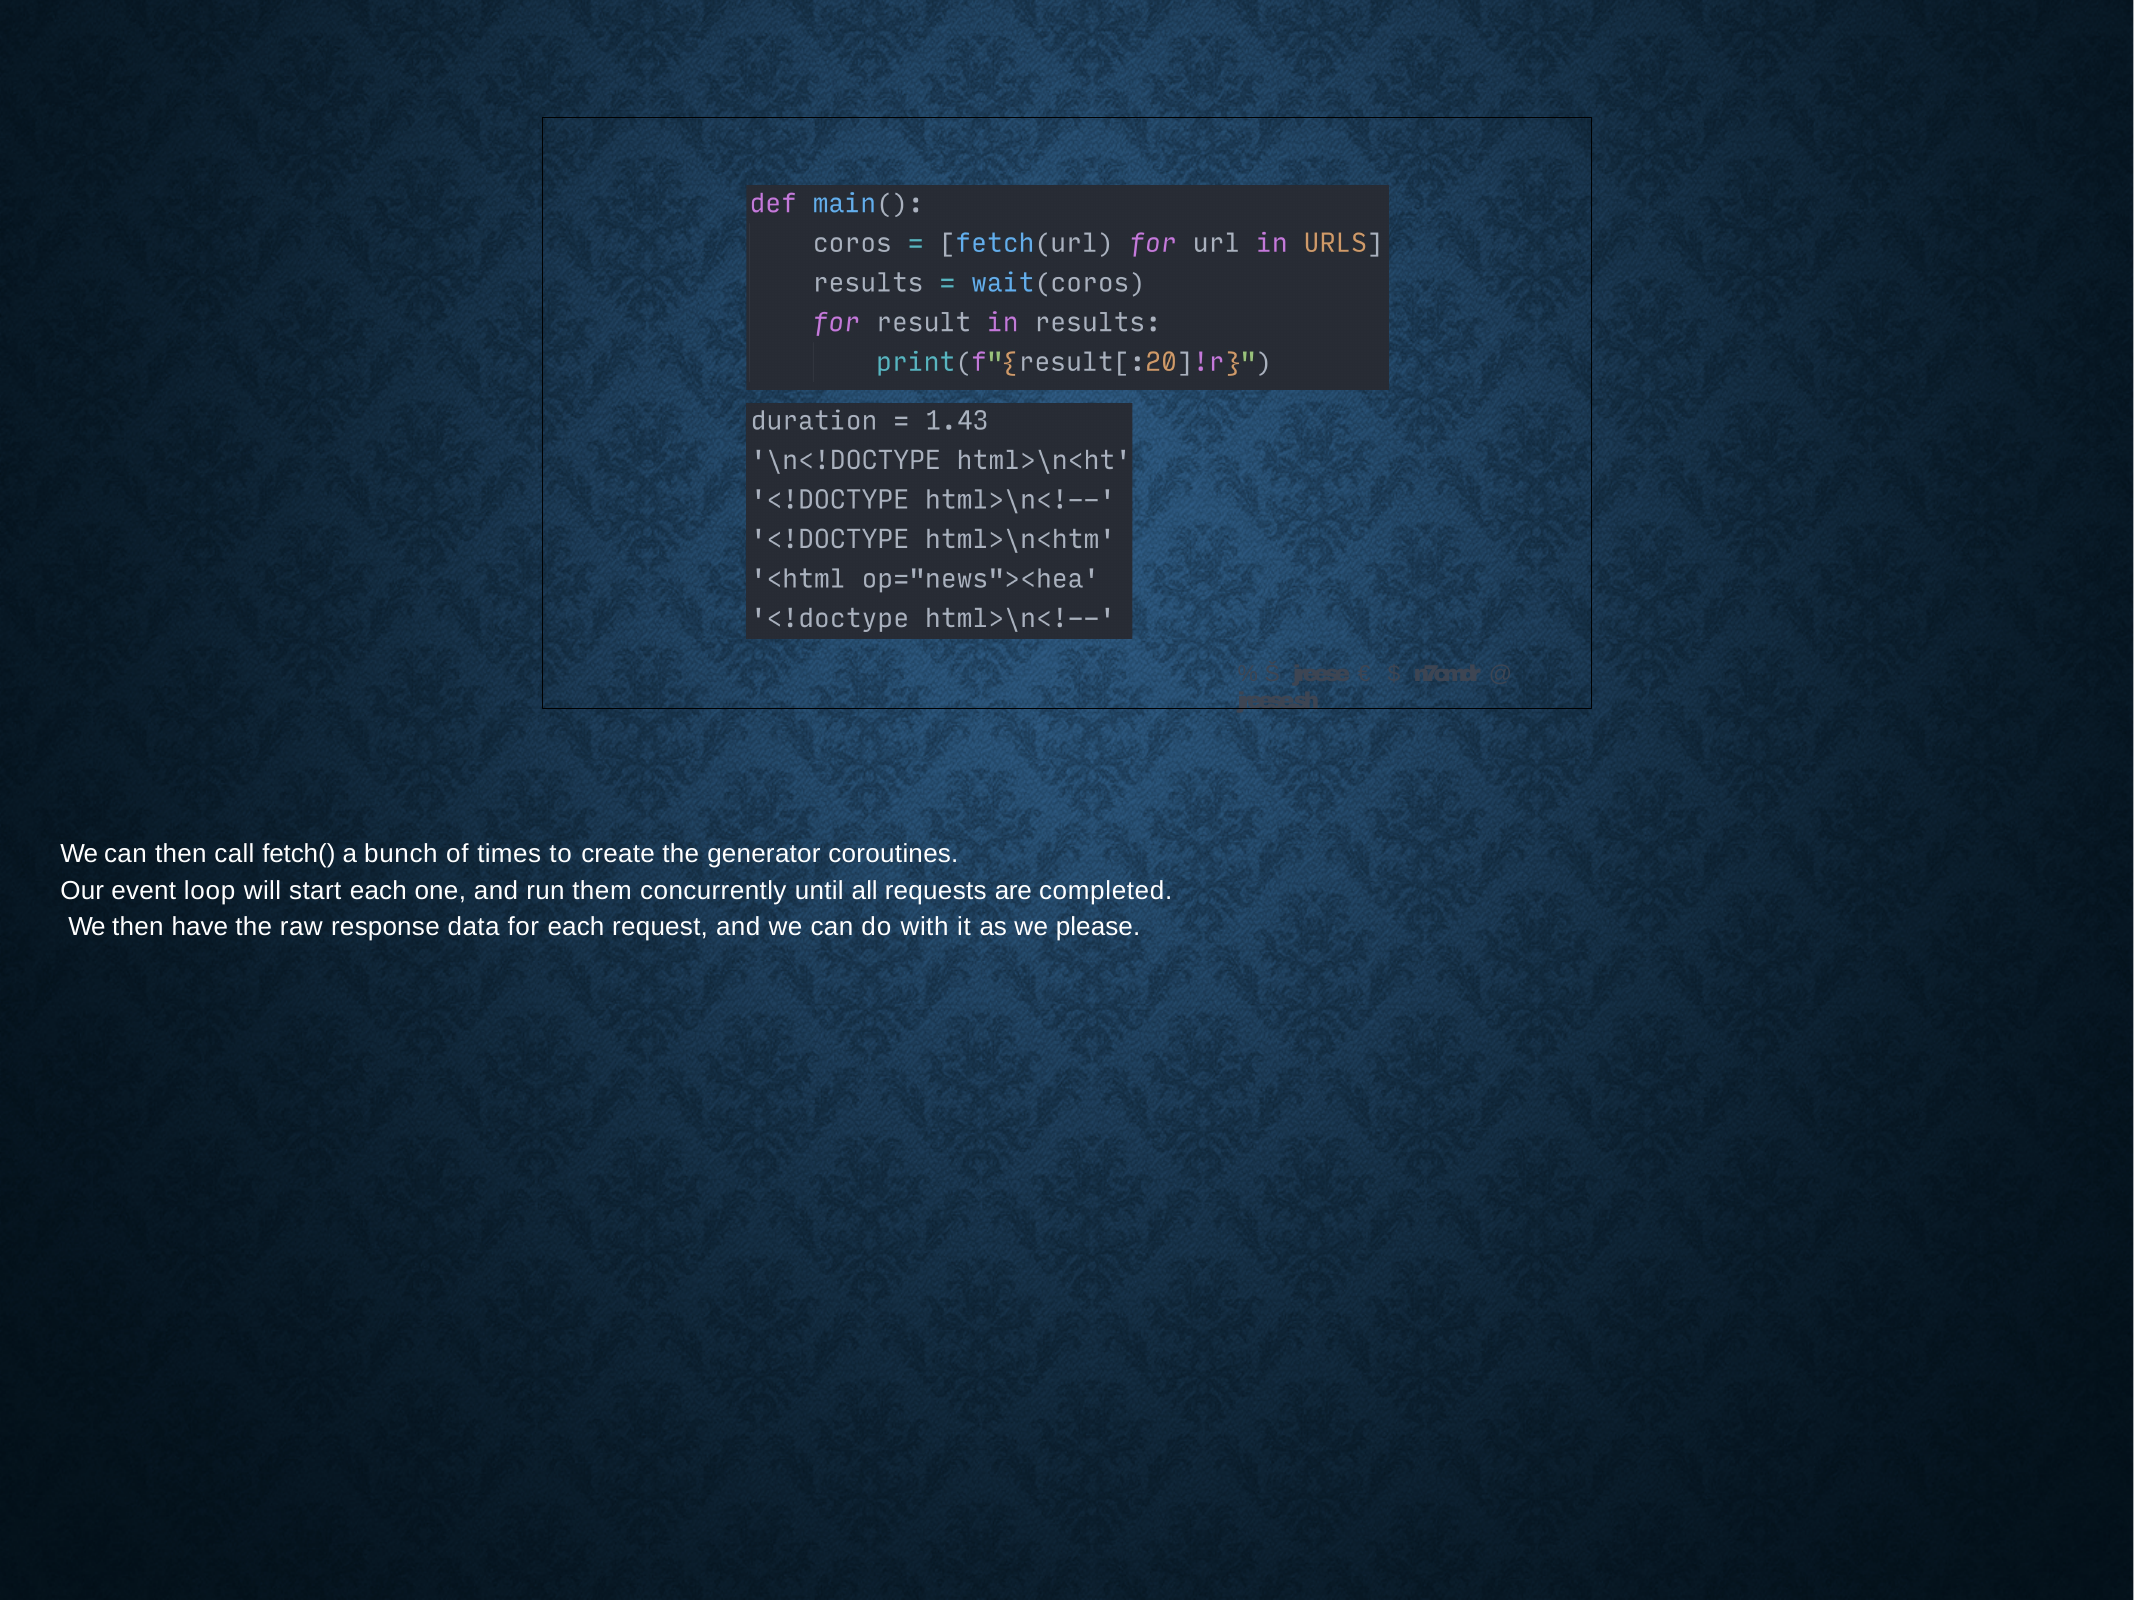

% Š jreese € $ n7cmdr @ jreese.sh
We can then call fetch() a bunch of times to create the generator coroutines.
Our event loop will start each one, and run them concurrently until all requests are completed.  We then have the raw response data for each request, and we can do with it as we please.